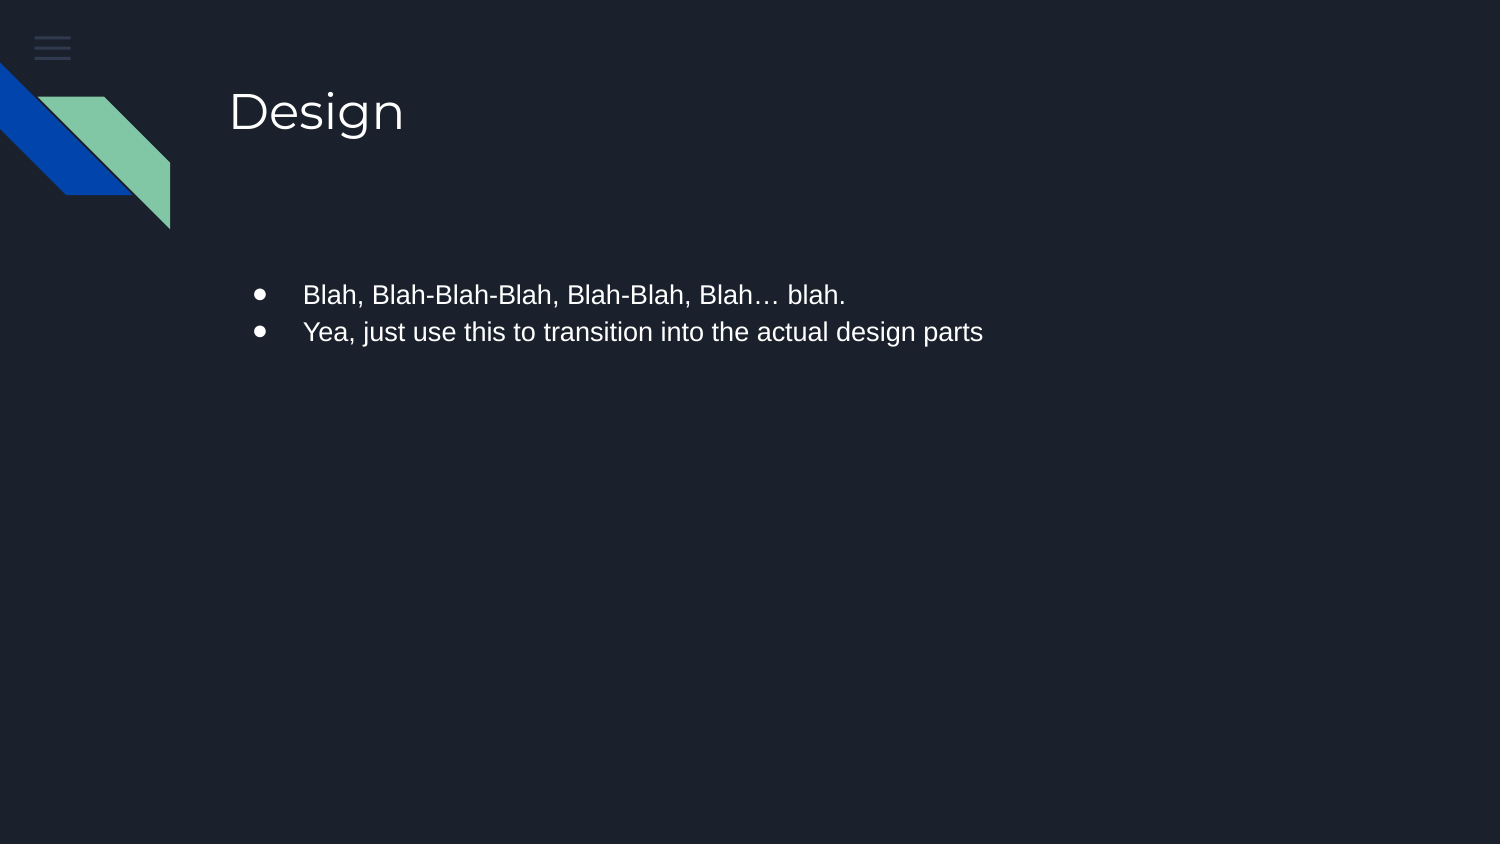

# Design
Blah, Blah-Blah-Blah, Blah-Blah, Blah… blah.
Yea, just use this to transition into the actual design parts